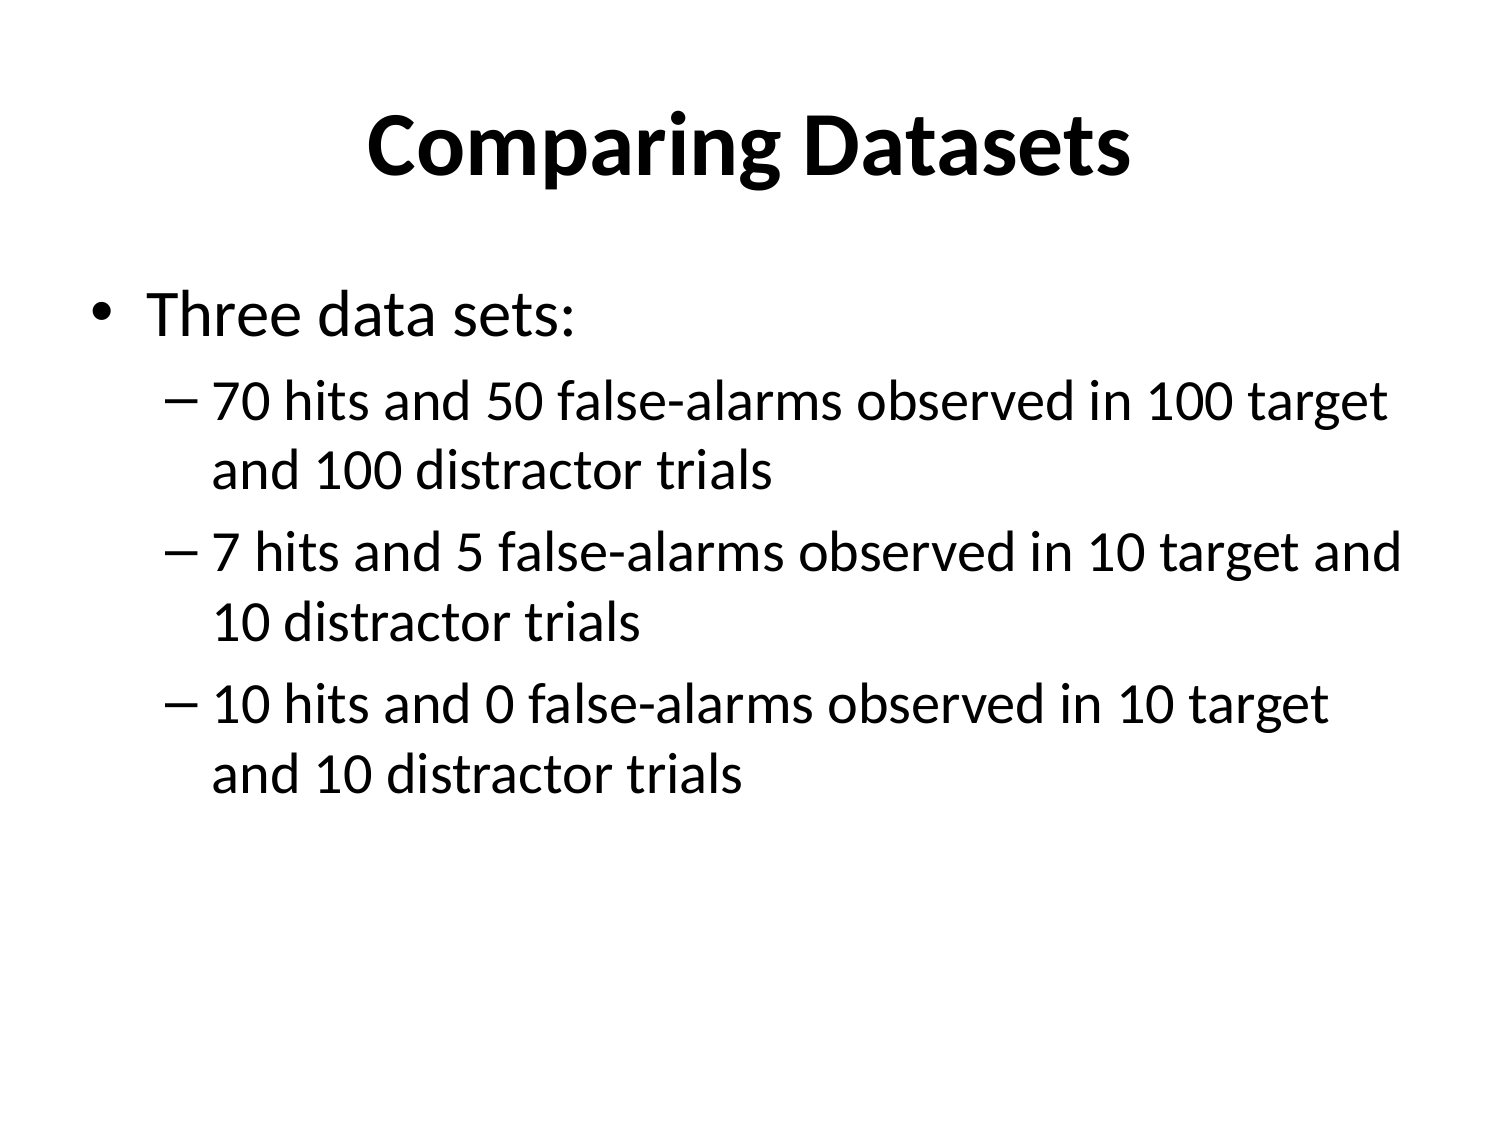

# Comparing Datasets
Three data sets:
70 hits and 50 false-alarms observed in 100 target and 100 distractor trials
7 hits and 5 false-alarms observed in 10 target and 10 distractor trials
10 hits and 0 false-alarms observed in 10 target and 10 distractor trials